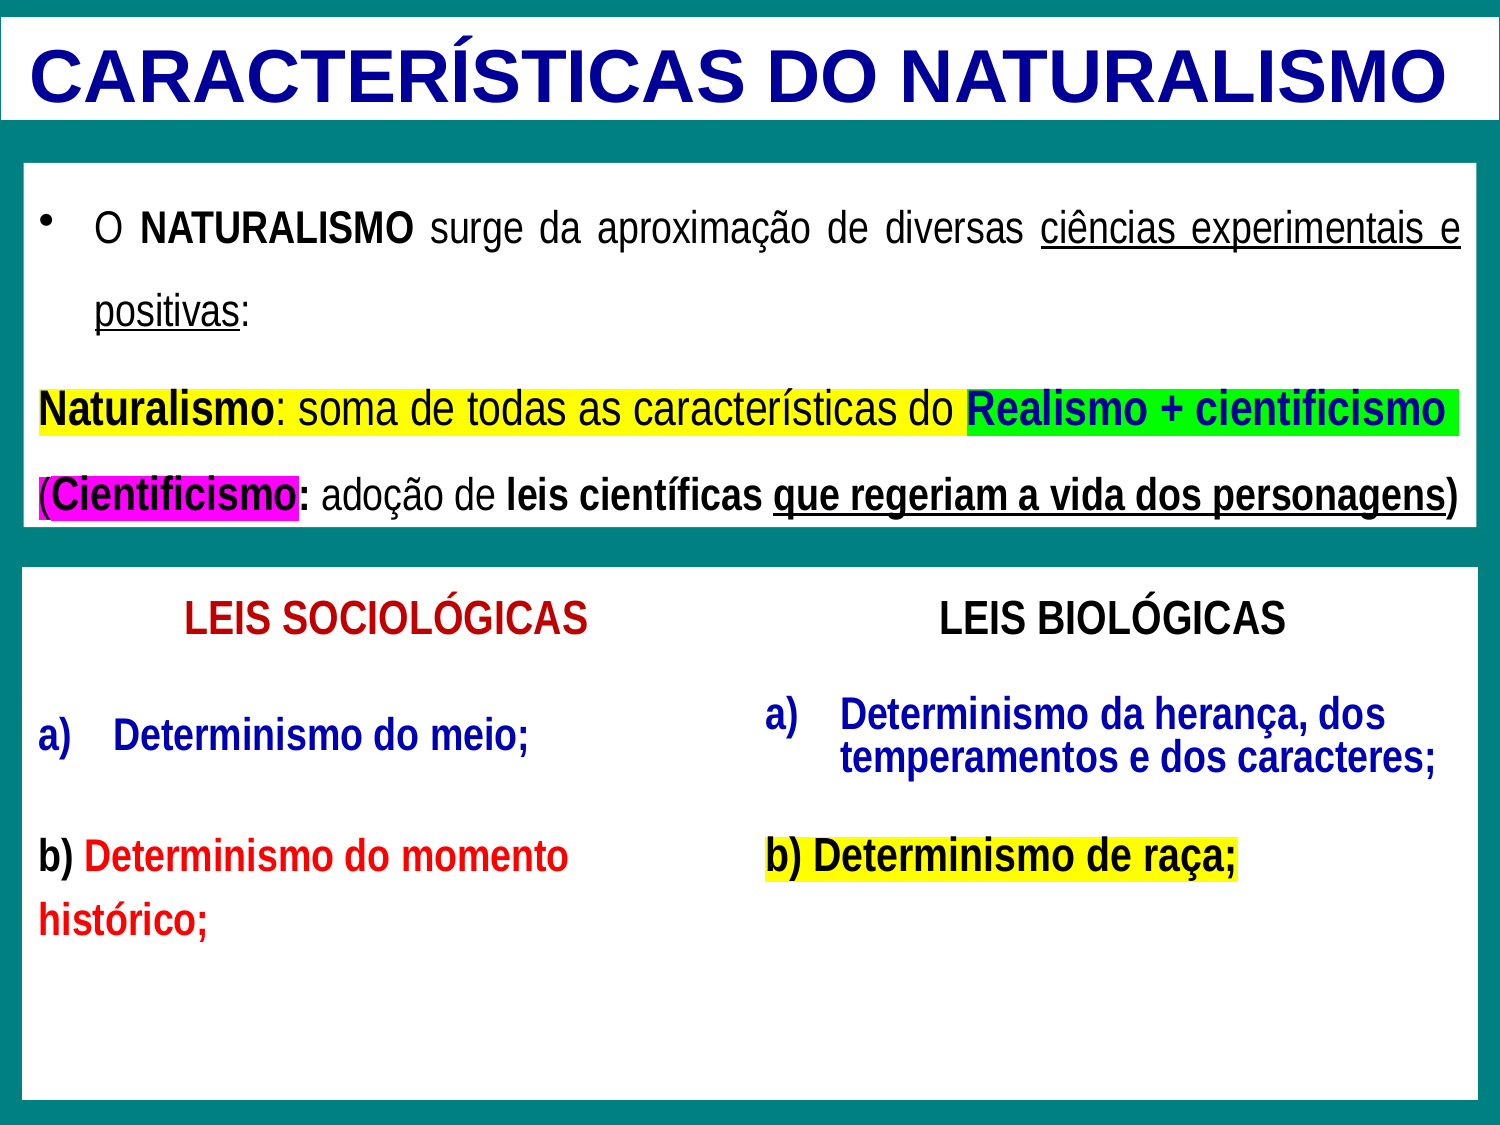

# CARACTERÍSTICAS DO NATURALISMO
O NATURALISMO surge da aproximação de diversas ciências experimentais e positivas:
Naturalismo: soma de todas as características do Realismo + cientificismo

(Cientificismo: adoção de leis científicas que regeriam a vida dos personagens)

| LEIS SOCIOLÓGICAS | LEIS BIOLÓGICAS |
| --- | --- |
| Determinismo do meio; b) Determinismo do momento histórico; | Determinismo da herança, dos temperamentos e dos caracteres; b) Determinismo de raça; |